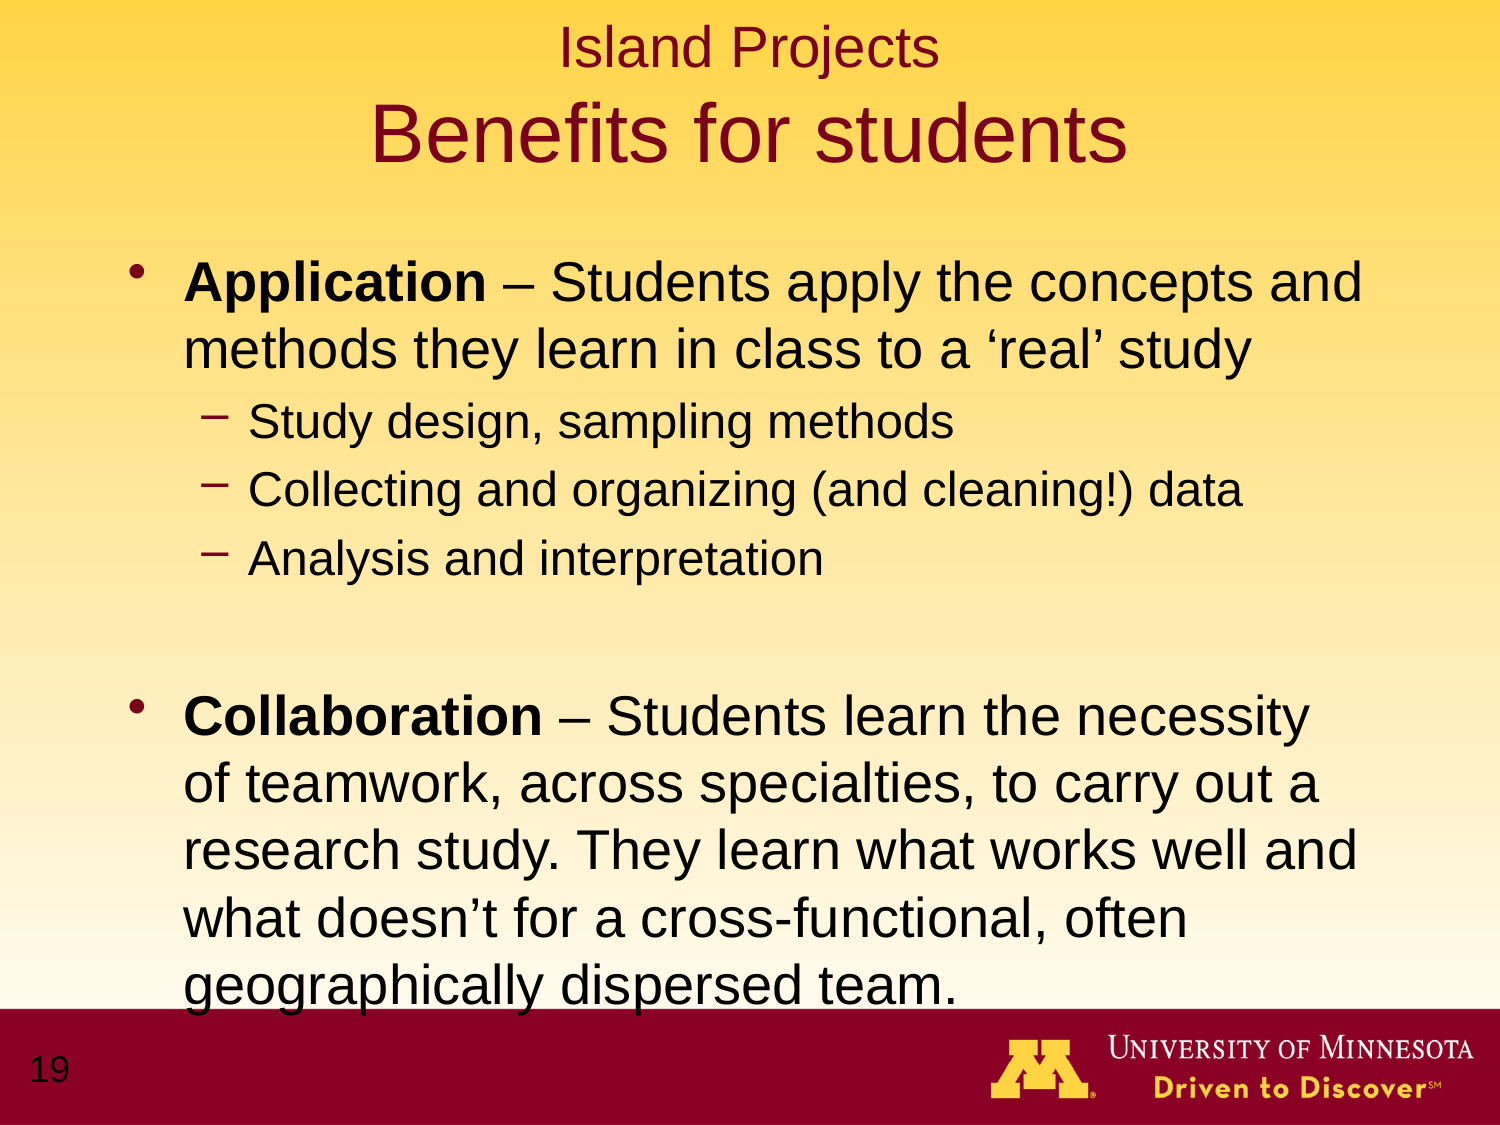

# Island Projects Benefits for students
Application – Students apply the concepts and methods they learn in class to a ‘real’ study
Study design, sampling methods
Collecting and organizing (and cleaning!) data
Analysis and interpretation

Collaboration – Students learn the necessity of teamwork, across specialties, to carry out a research study. They learn what works well and what doesn’t for a cross-functional, often geographically dispersed team.